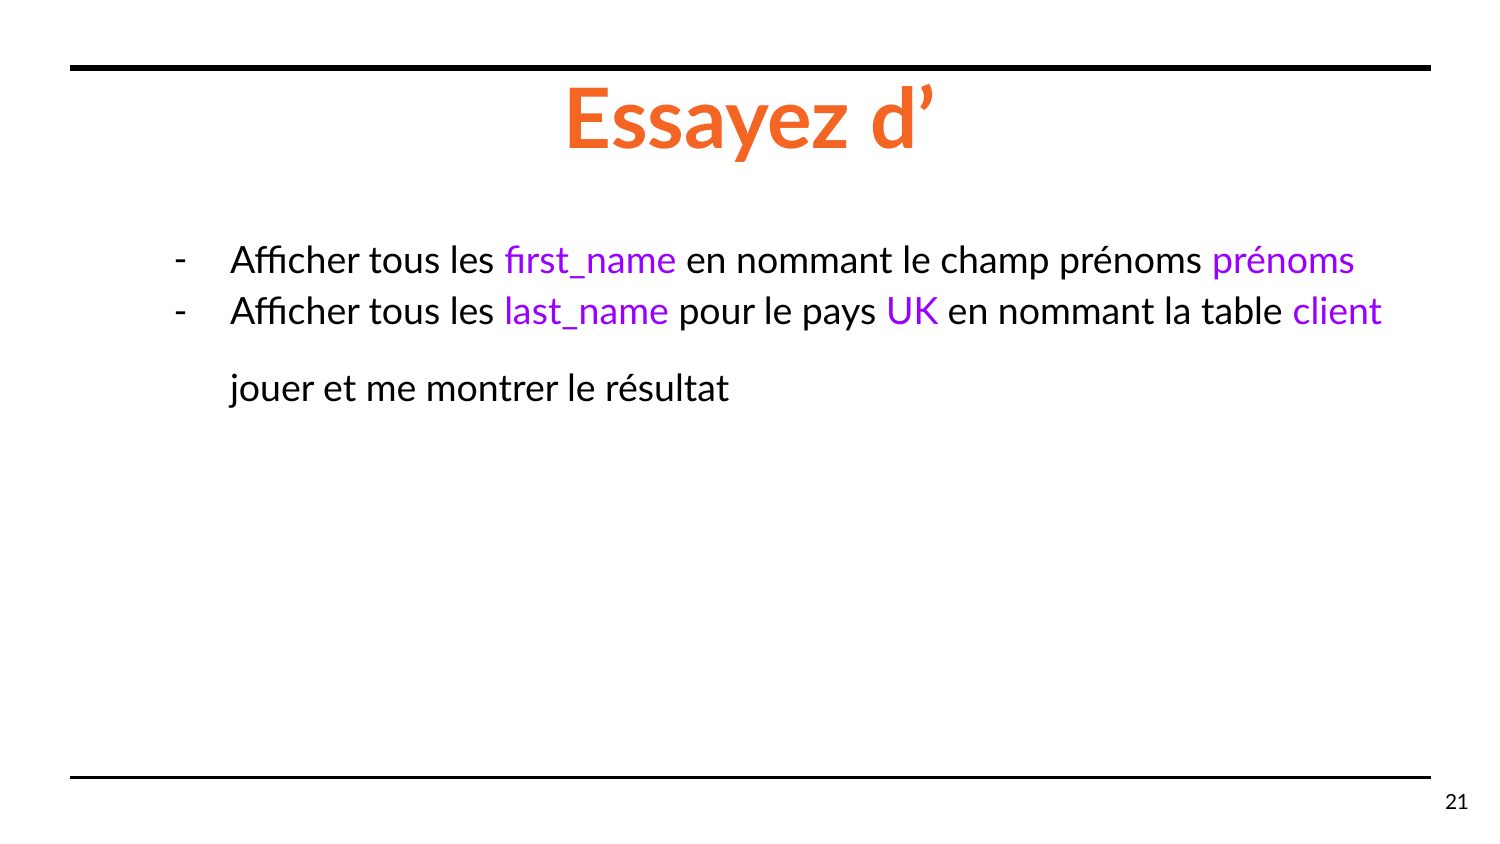

# Essayez d’
Afficher tous les first_name en nommant le champ prénoms prénoms
Afficher tous les last_name pour le pays UK en nommant la table client
jouer et me montrer le résultat

SELECT C.first_name, O.item FROM Customers C JOIN Orders O ON C.customer_id = O.customer_id where C.first_name = "John" AND C.last_name="Reinhardt";
21